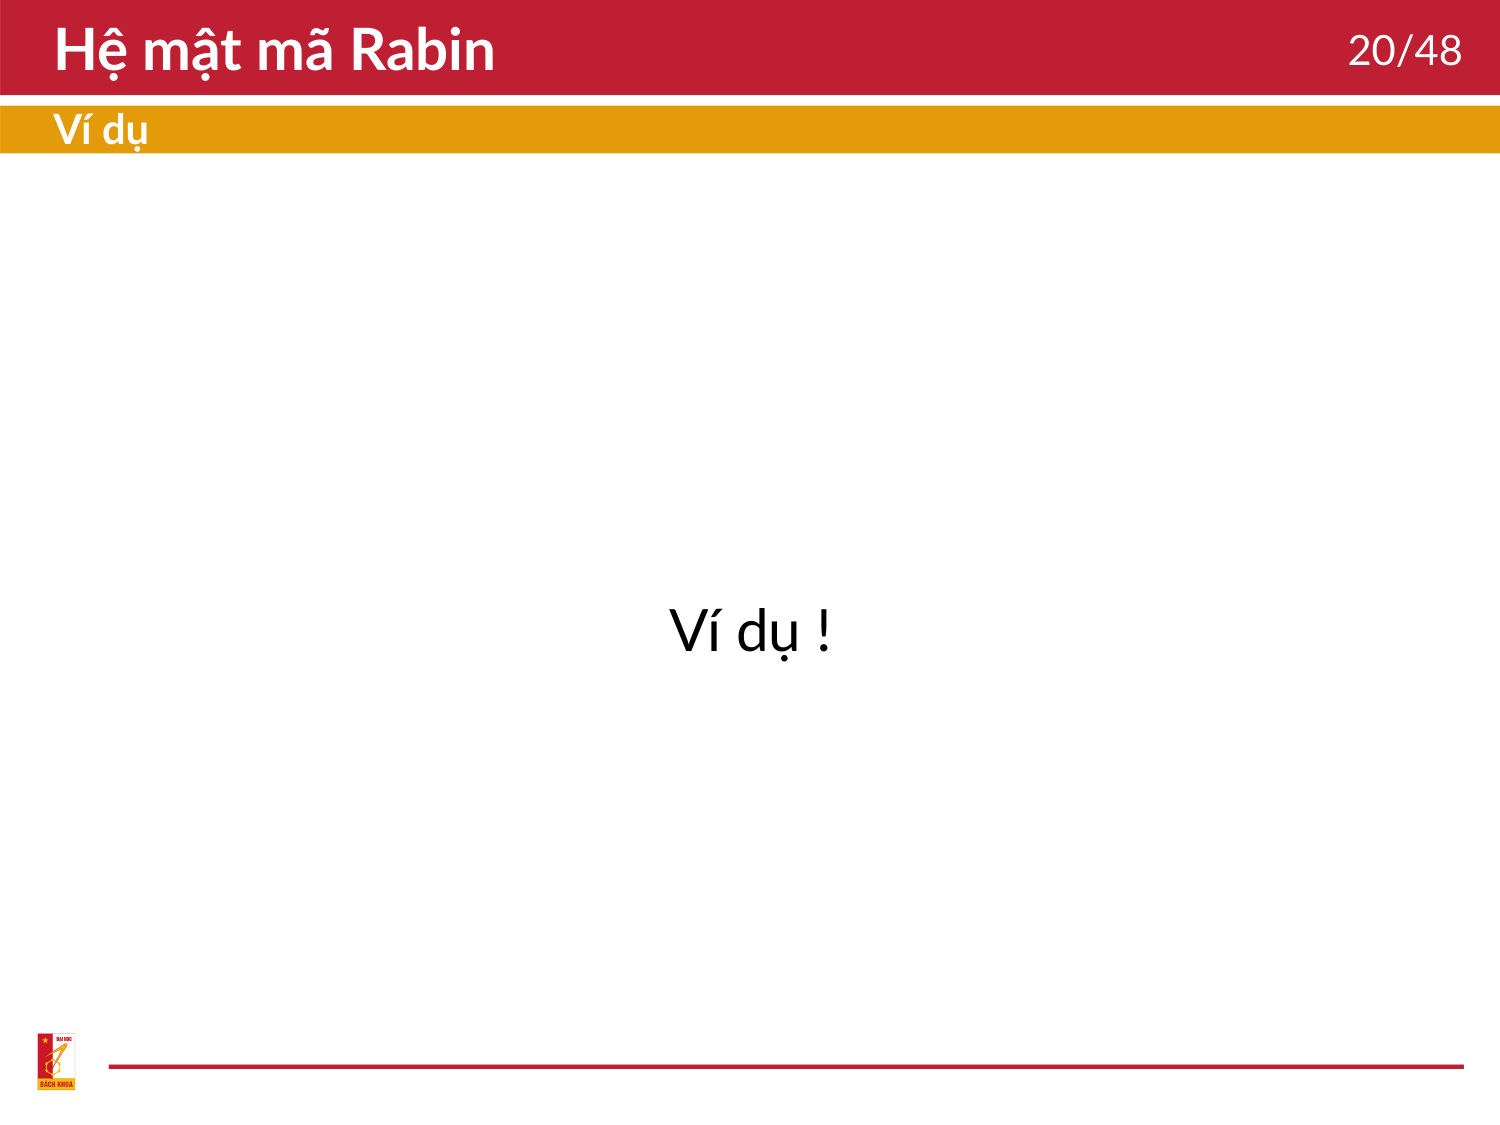

# Hệ mật mã Rabin
20/48
Ví dụ

Ví dụ !